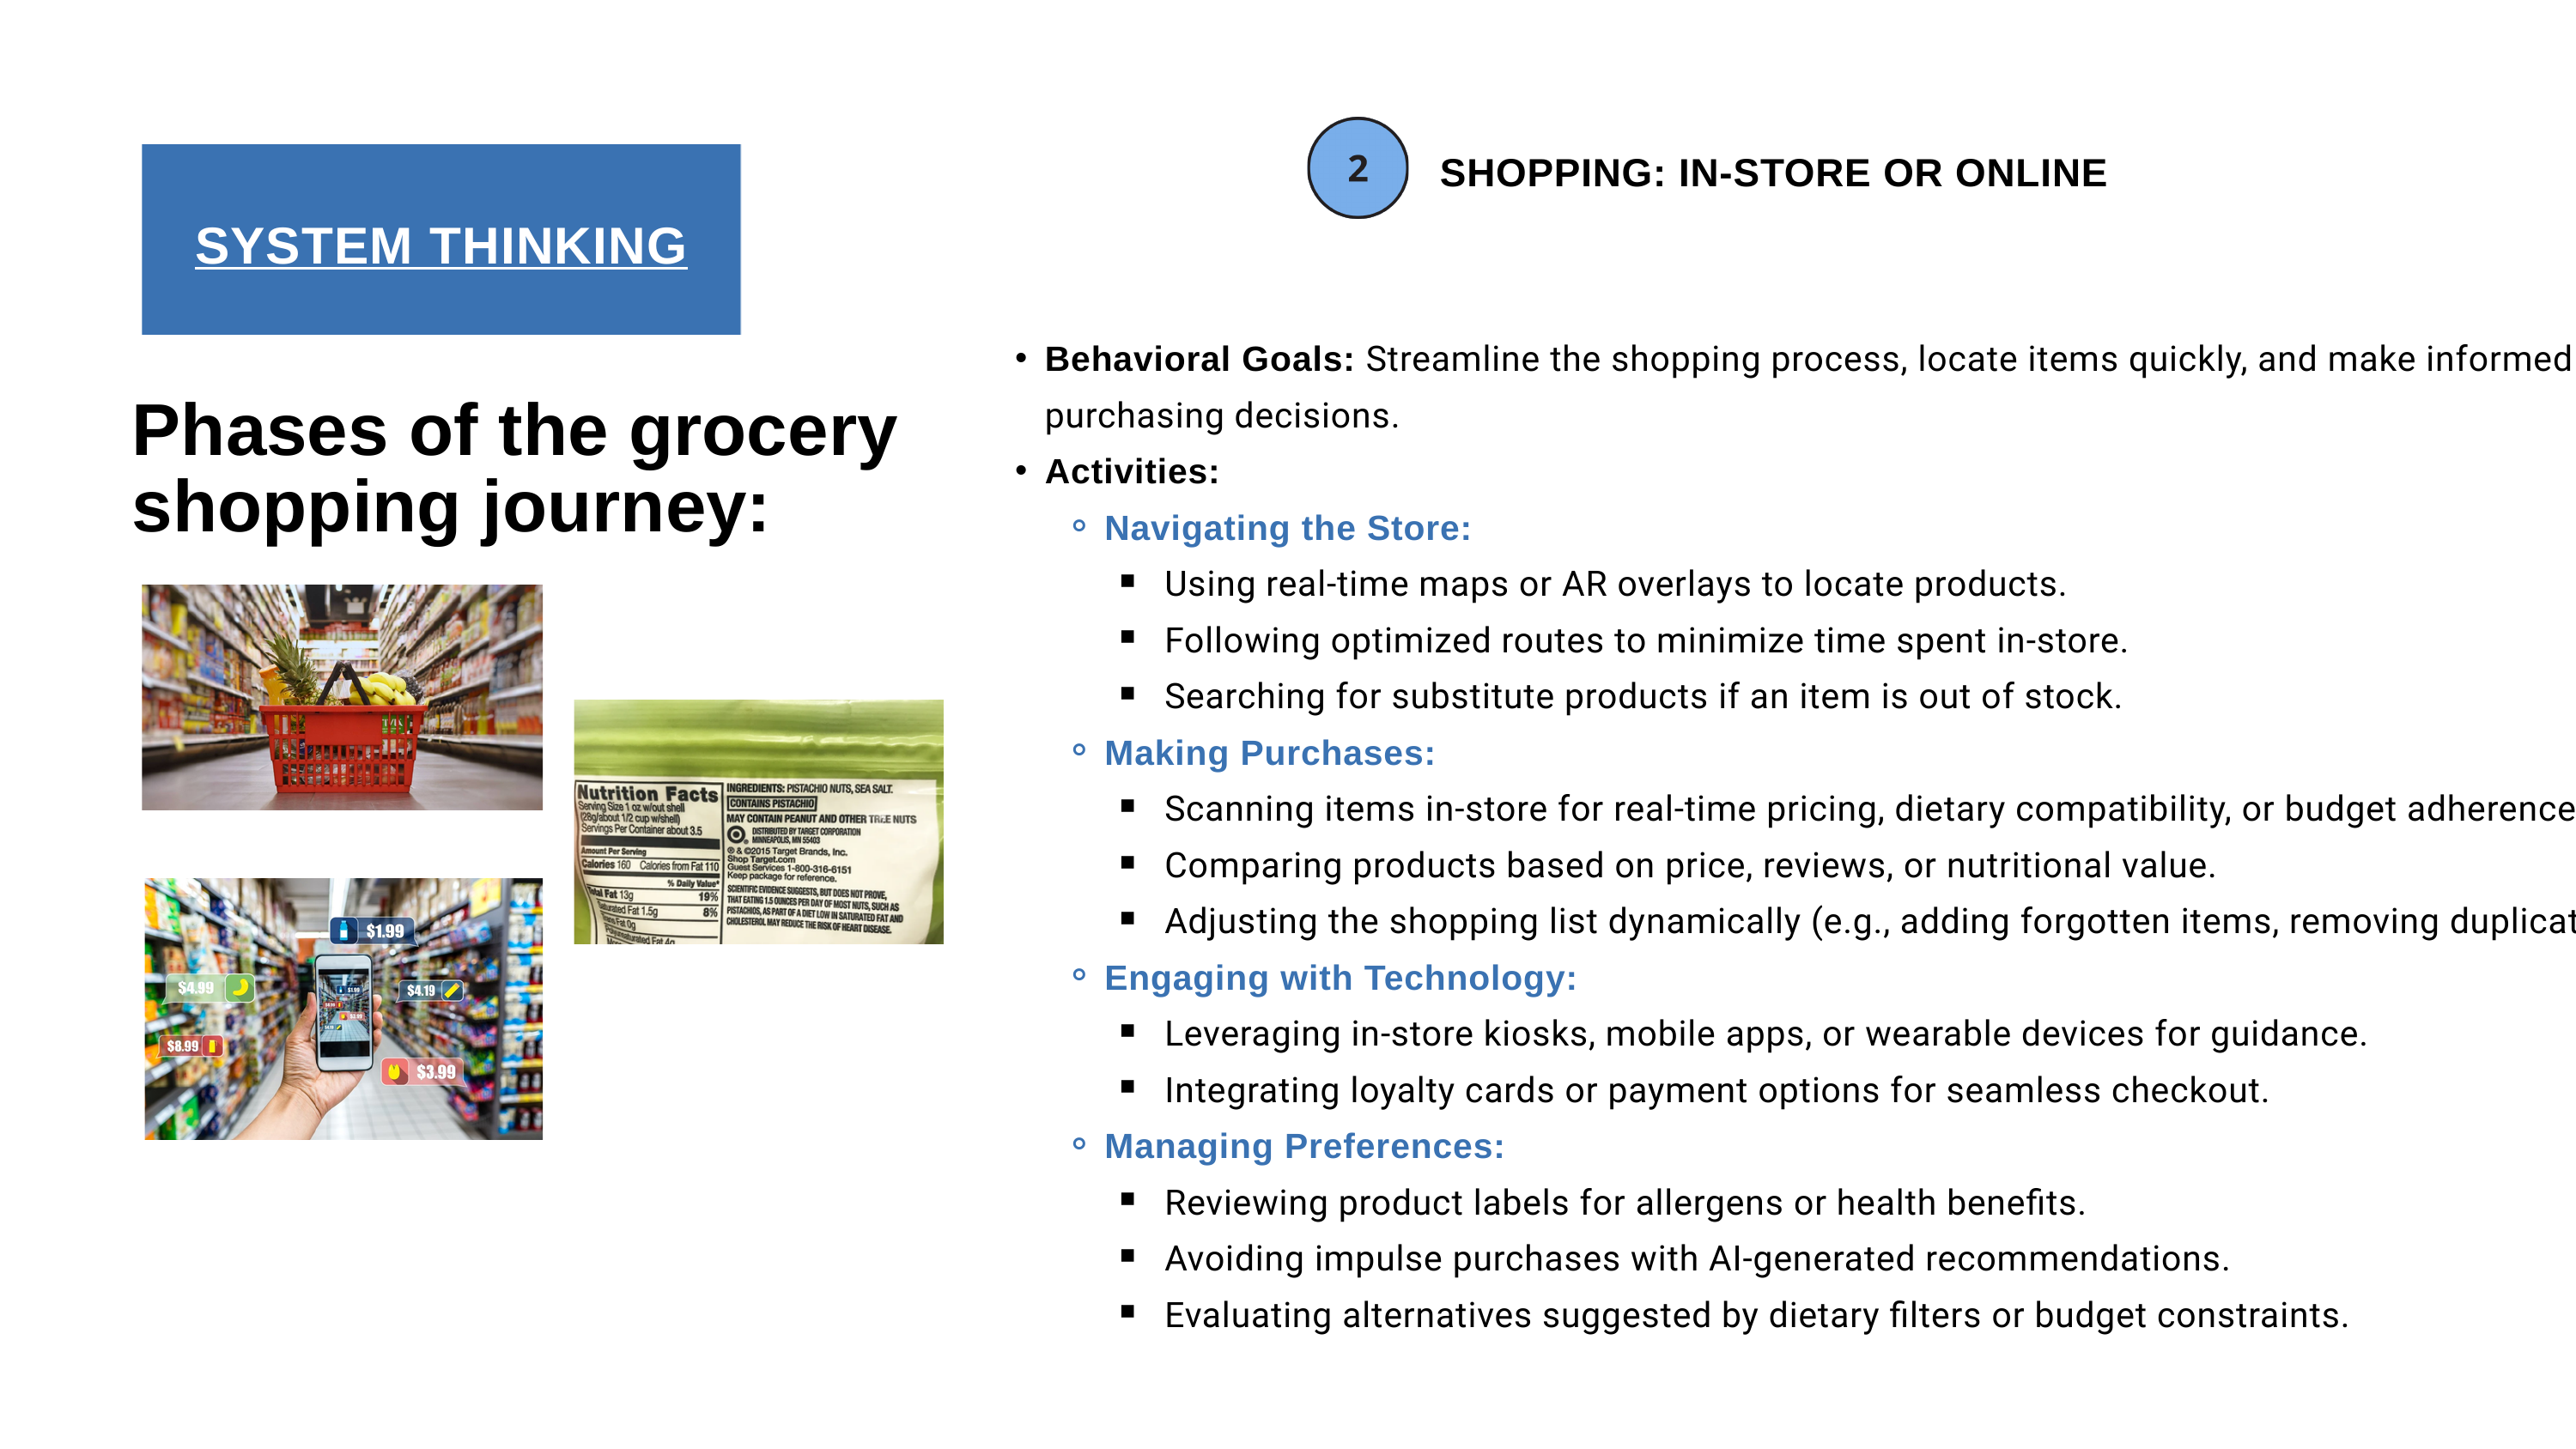

SHOPPING: IN-STORE OR ONLINE

SYSTEM THINKING
Behavioral Goals: Streamline the shopping process, locate items quickly, and make informed purchasing decisions.
Activities:
Navigating the Store:
Using real-time maps or AR overlays to locate products.
Following optimized routes to minimize time spent in-store.
Searching for substitute products if an item is out of stock.
Making Purchases:
Scanning items in-store for real-time pricing, dietary compatibility, or budget adherence.
Comparing products based on price, reviews, or nutritional value.
Adjusting the shopping list dynamically (e.g., adding forgotten items, removing duplicates).
Engaging with Technology:
Leveraging in-store kiosks, mobile apps, or wearable devices for guidance.
Integrating loyalty cards or payment options for seamless checkout.
Managing Preferences:
Reviewing product labels for allergens or health benefits.
Avoiding impulse purchases with AI-generated recommendations.
Evaluating alternatives suggested by dietary filters or budget constraints.

Phases of the grocery shopping journey: